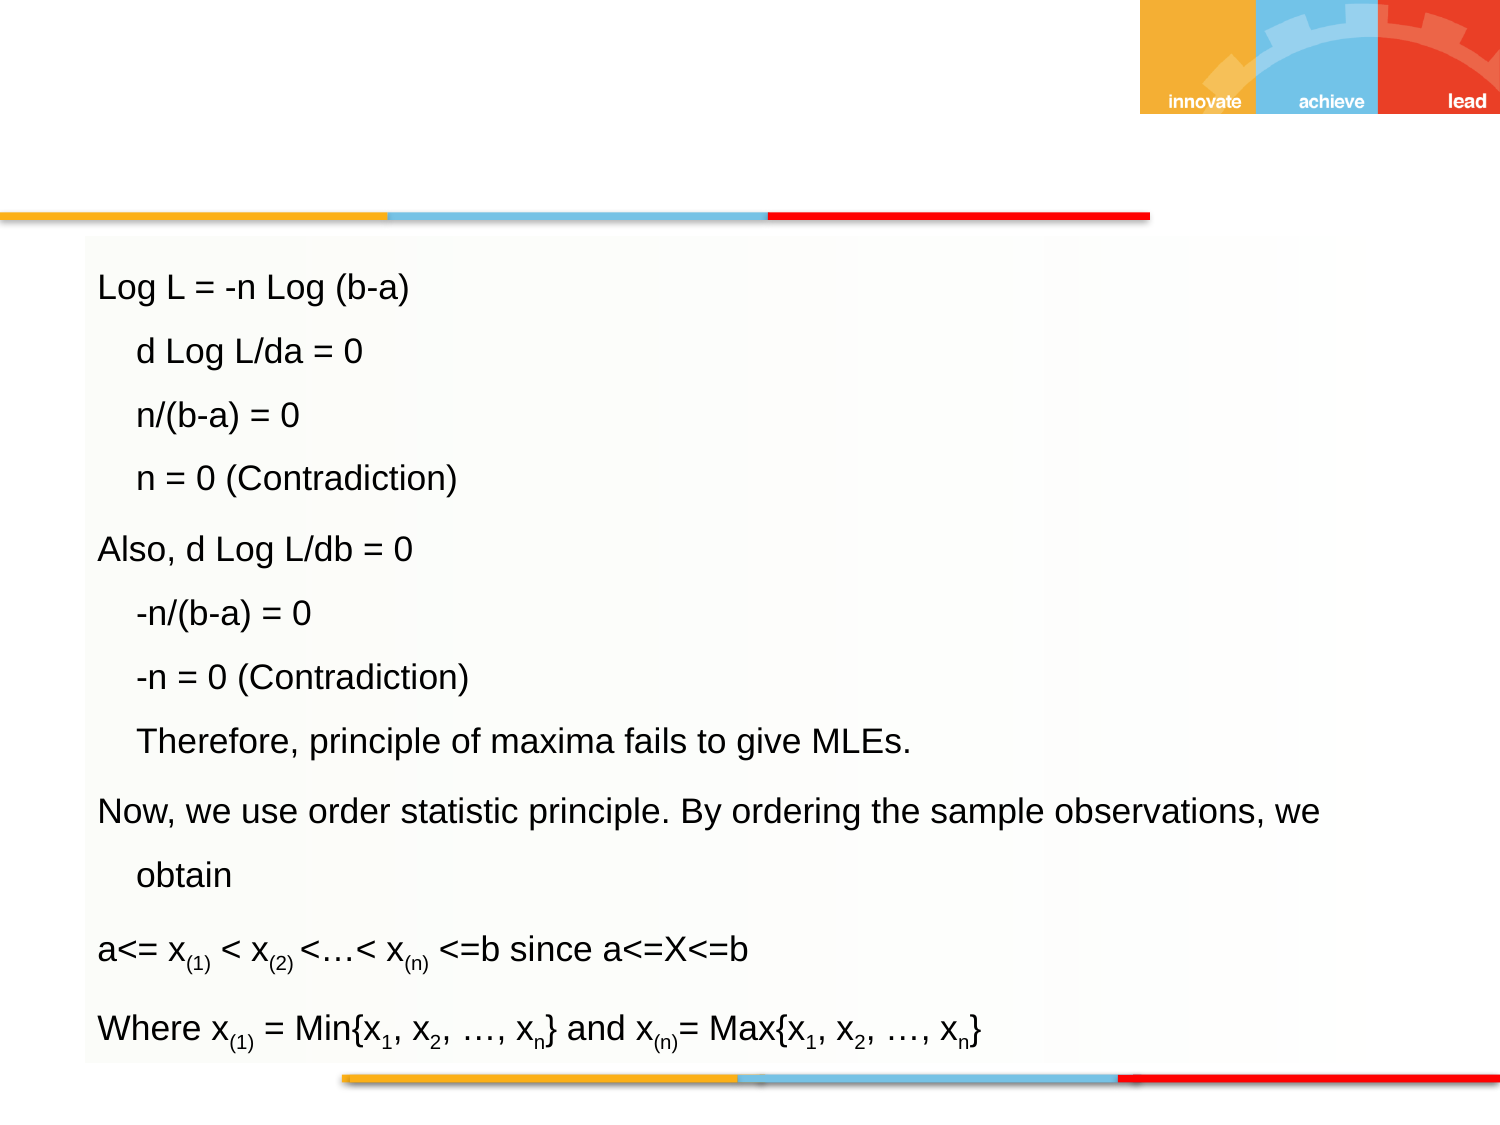

Log L = -n Log (b-a)
d Log L/da = 0
n/(b-a) = 0
n = 0 (Contradiction)
Also, d Log L/db = 0
-n/(b-a) = 0
-n = 0 (Contradiction)
Therefore, principle of maxima fails to give MLEs.
Now, we use order statistic principle. By ordering the sample observations, we obtain
a<= x(1) < x(2) <…< x(n) <=b since a<=X<=b
Where x(1) = Min{x1, x2, …, xn} and x(n)= Max{x1, x2, …, xn}